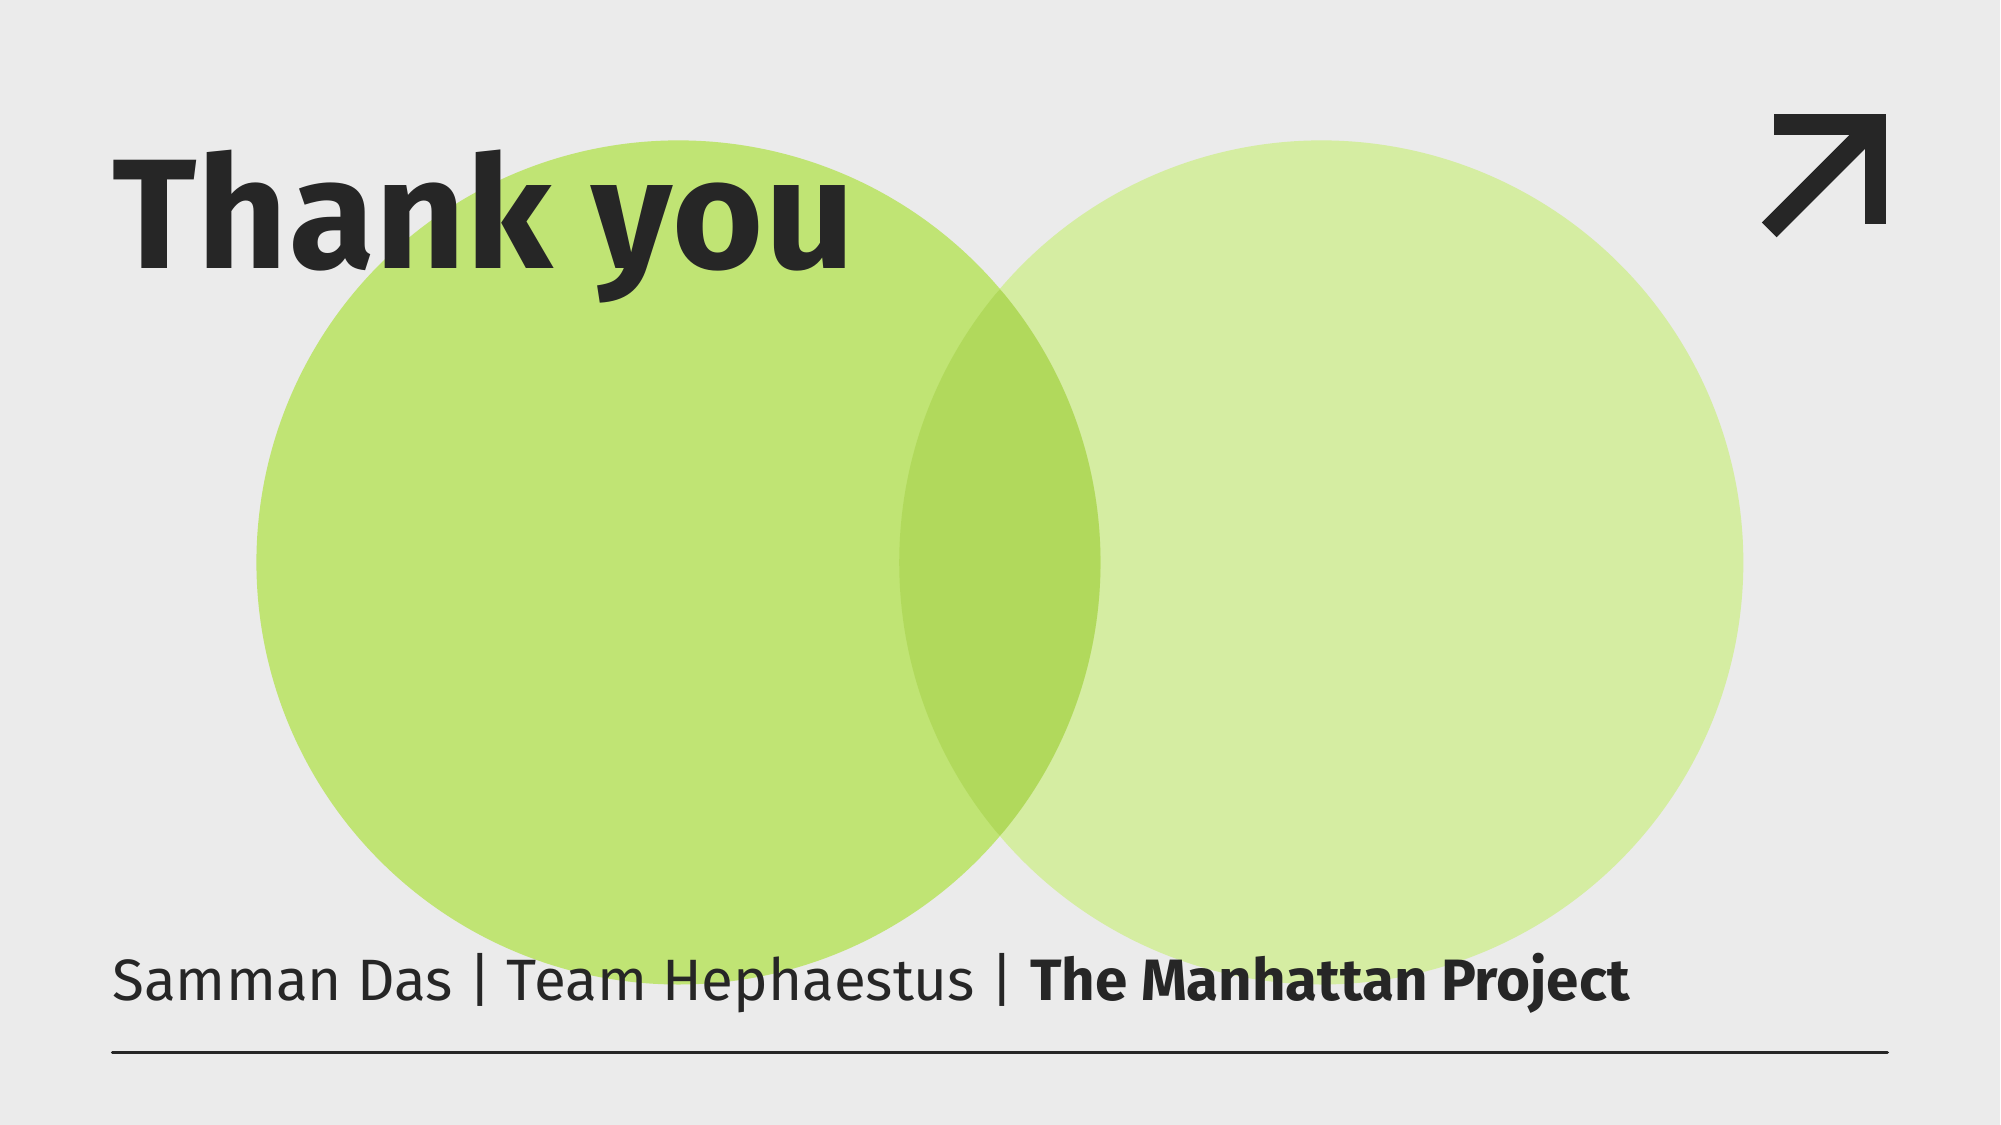

# Thank you
Samman Das | Team Hephaestus | The Manhattan Project